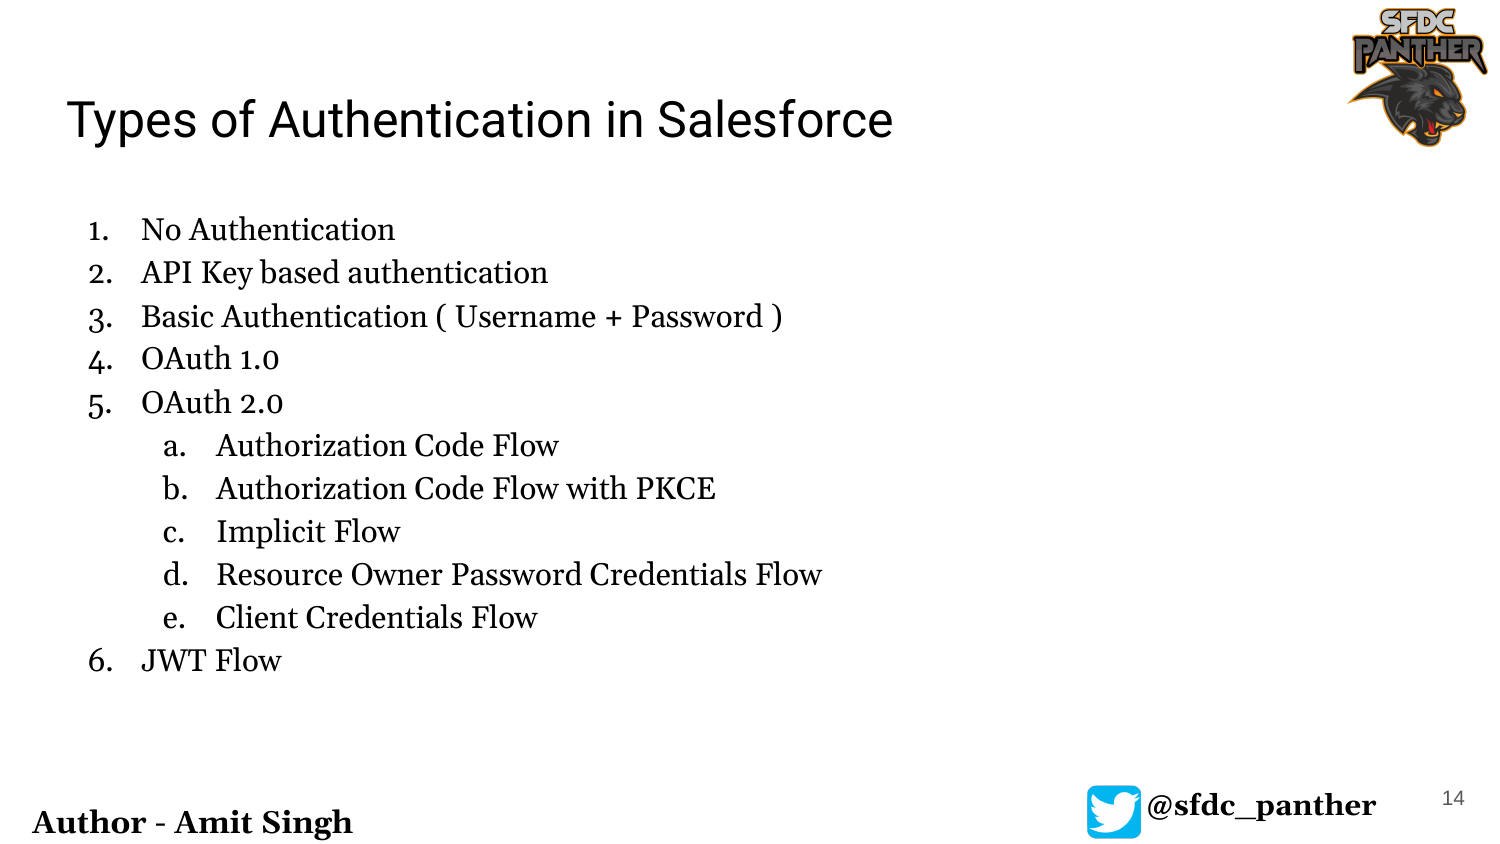

# Types of Authentication in Salesforce
No Authentication
API Key based authentication
Basic Authentication ( Username + Password )
OAuth 1.0
OAuth 2.0
Authorization Code Flow
Authorization Code Flow with PKCE
Implicit Flow
Resource Owner Password Credentials Flow
Client Credentials Flow
JWT Flow
14